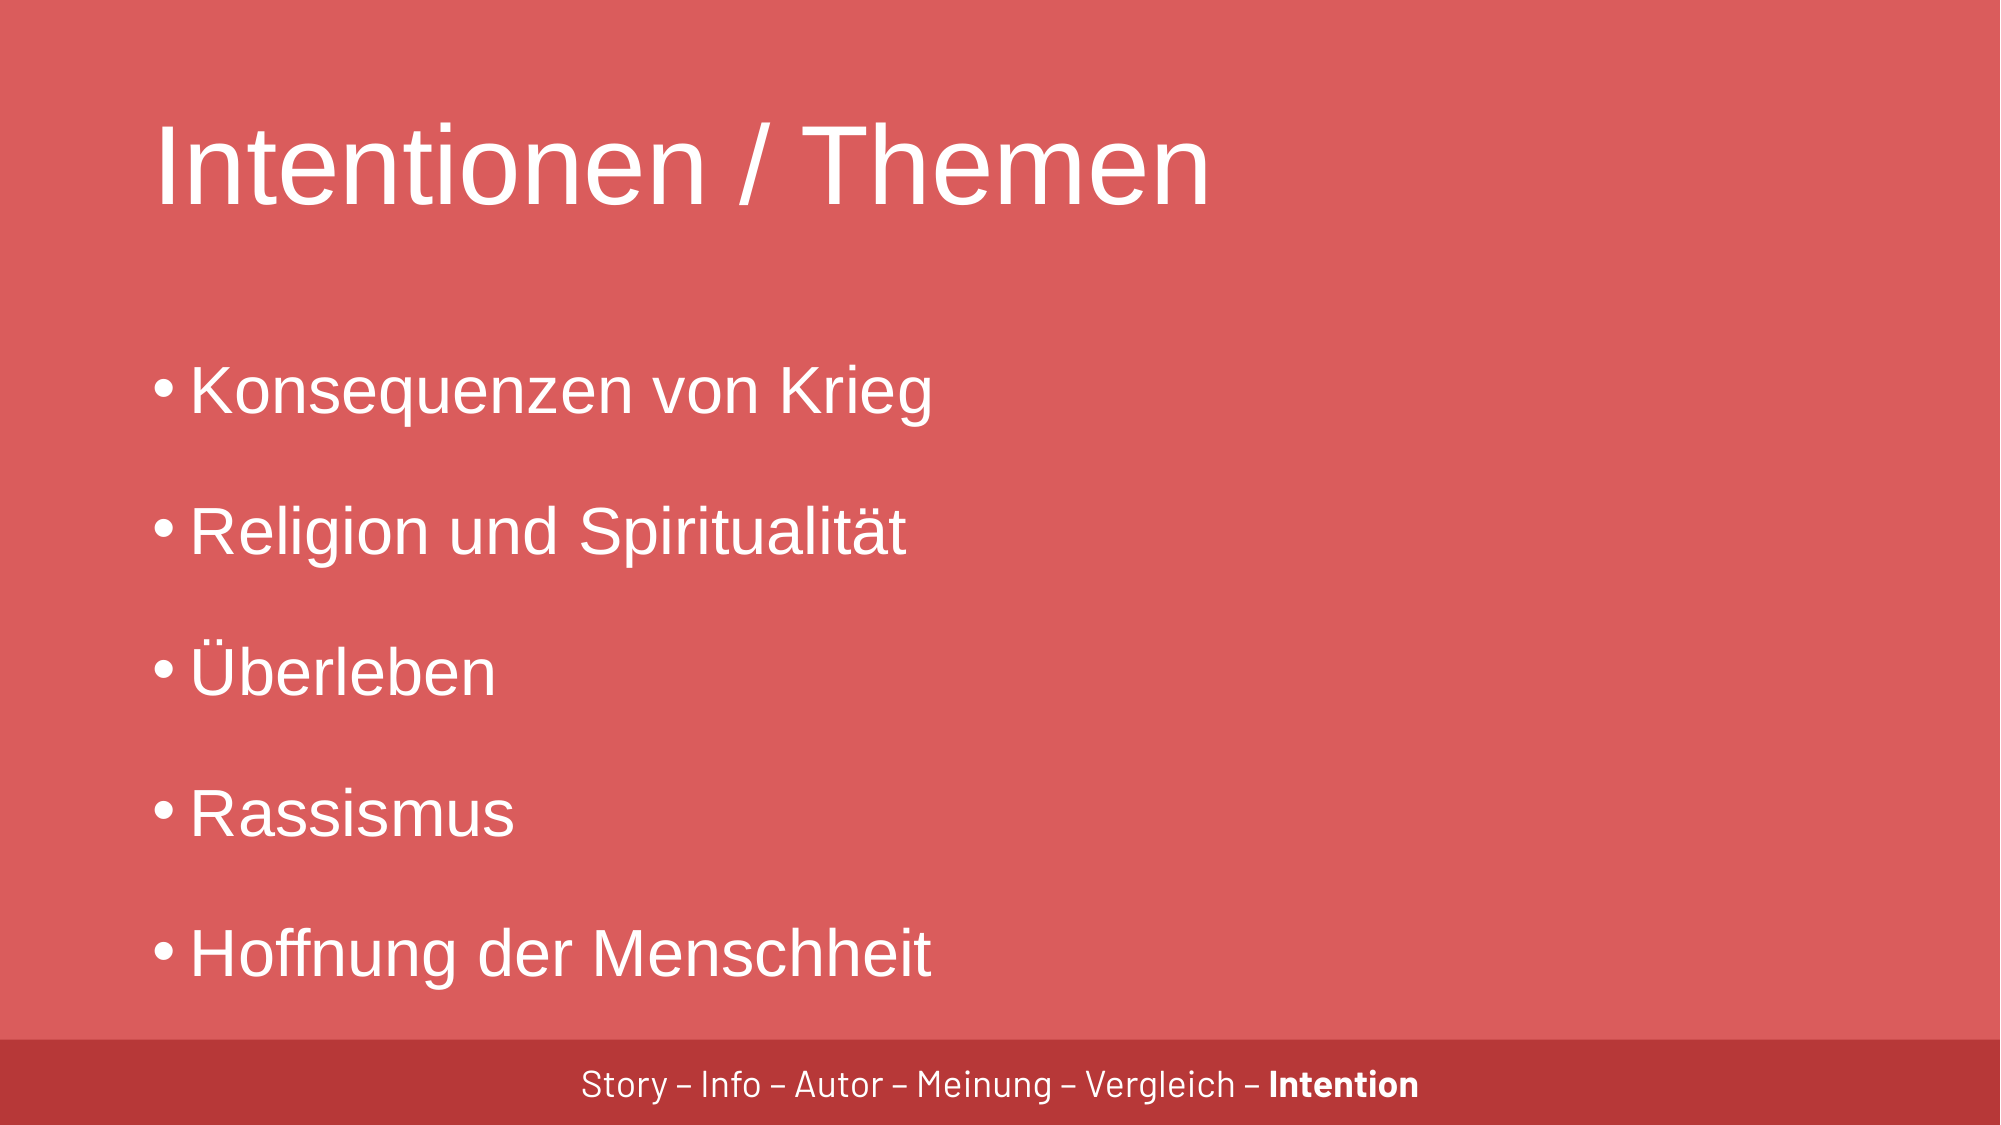

# Intentionen / Themen
Konsequenzen von Krieg
Religion und Spiritualität
Überleben
Rassismus
Hoffnung der Menschheit

Story – Info – Autor – Meinung – Vergleich – Intention